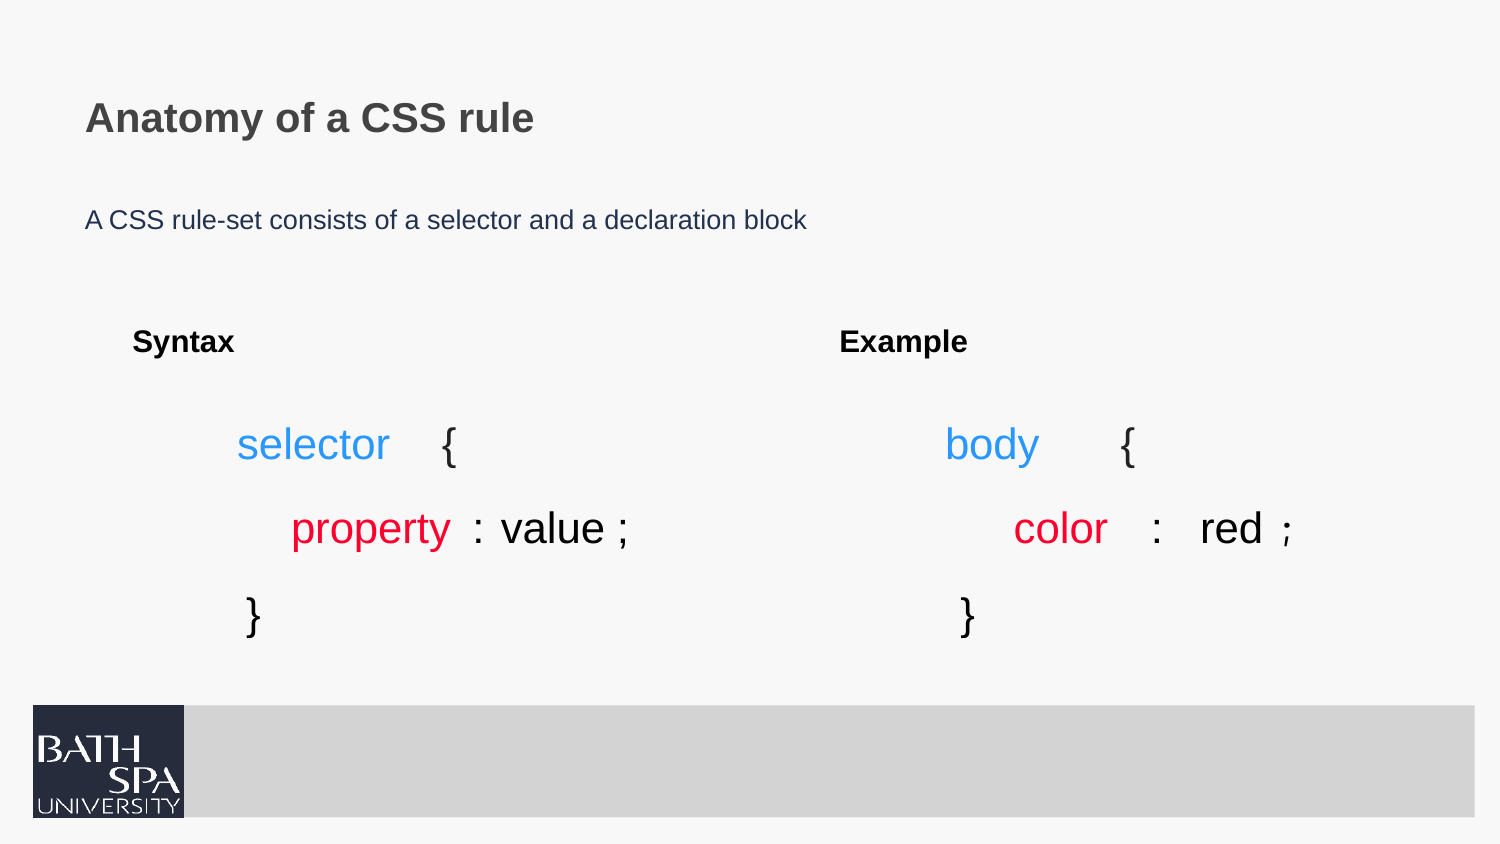

# Anatomy of a CSS rule
A CSS rule-set consists of a selector and a declaration block
Syntax
Example
body
{
{
selector
color
:
red
:
value
;
property
;
}
}